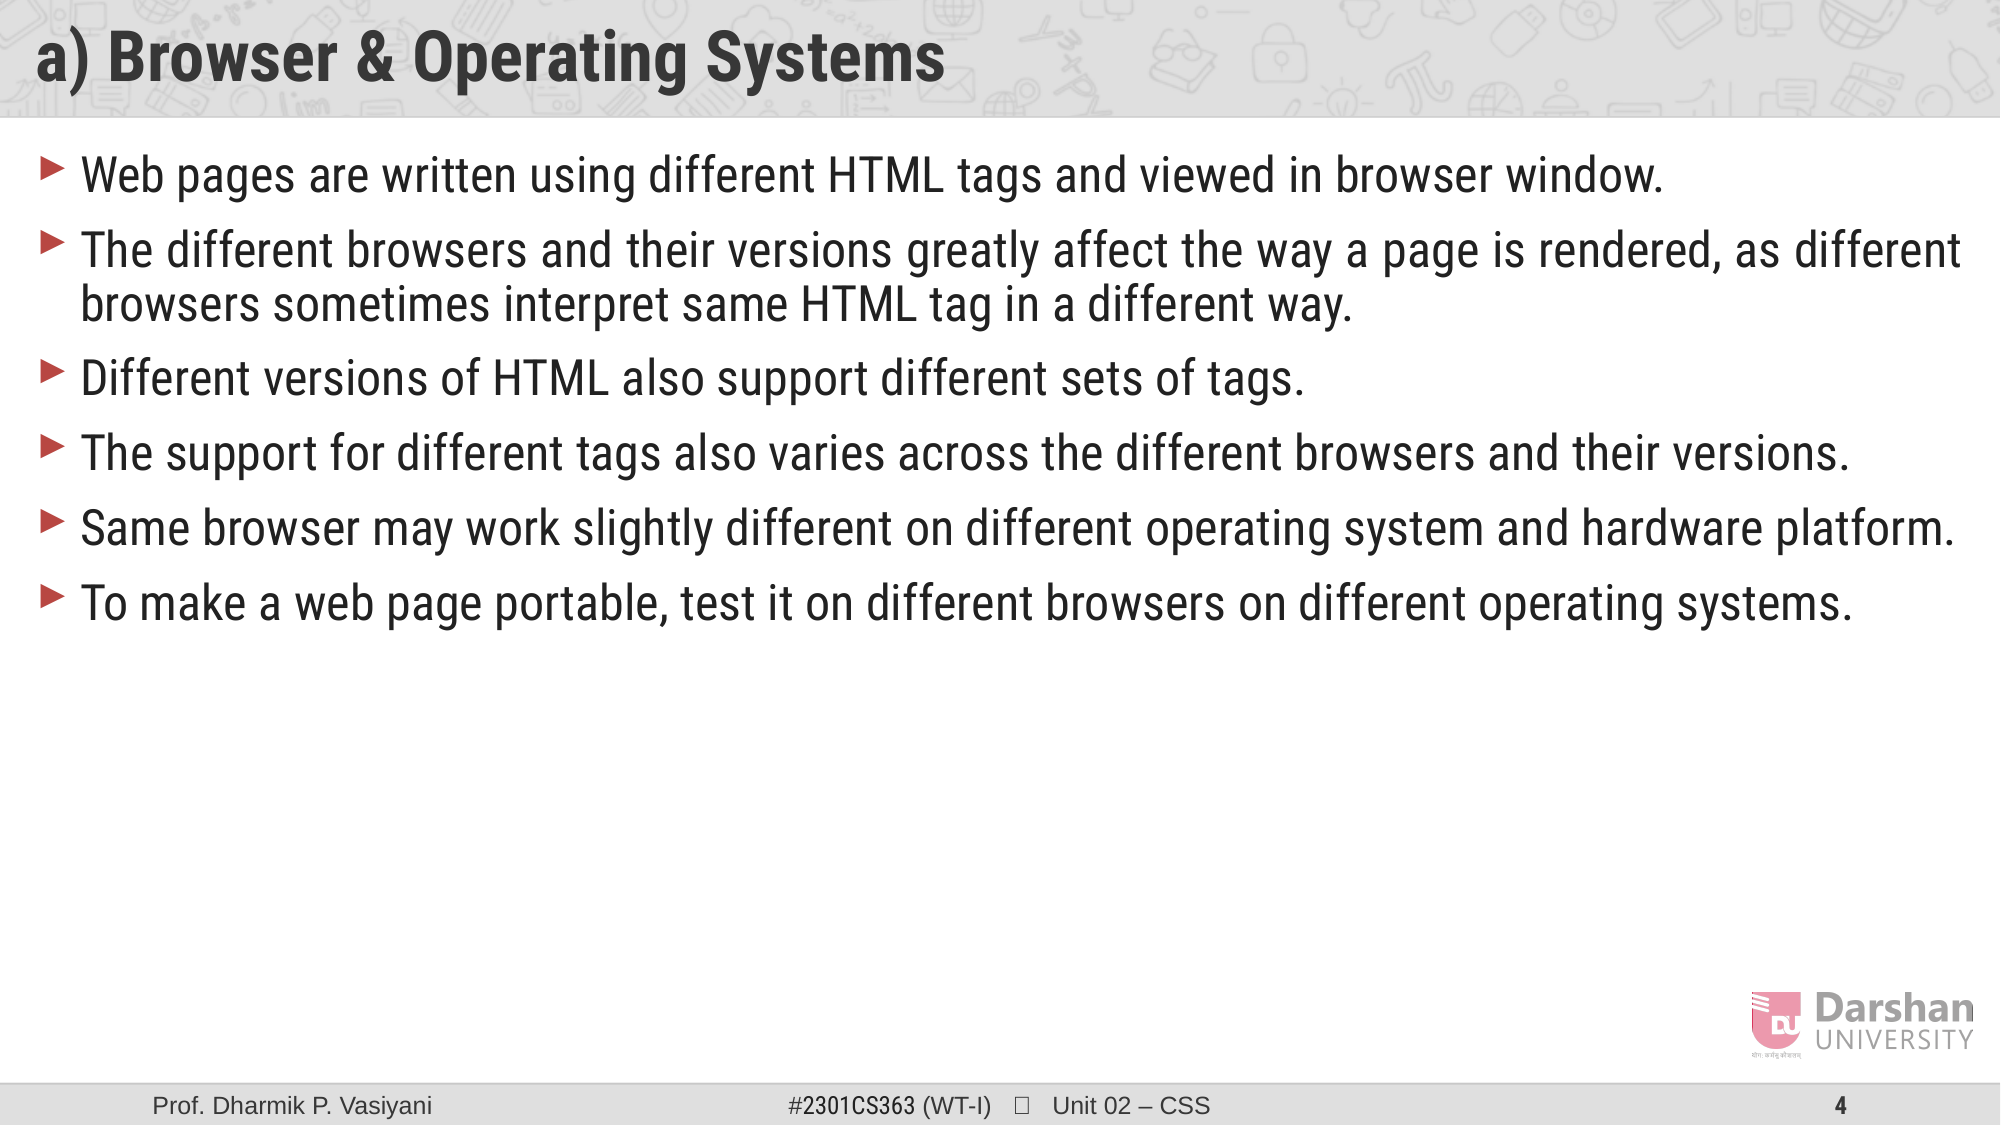

# a) Browser & Operating Systems
Web pages are written using different HTML tags and viewed in browser window.
The different browsers and their versions greatly affect the way a page is rendered, as different browsers sometimes interpret same HTML tag in a different way.
Different versions of HTML also support different sets of tags.
The support for different tags also varies across the different browsers and their versions.
Same browser may work slightly different on different operating system and hardware platform.
To make a web page portable, test it on different browsers on different operating systems.